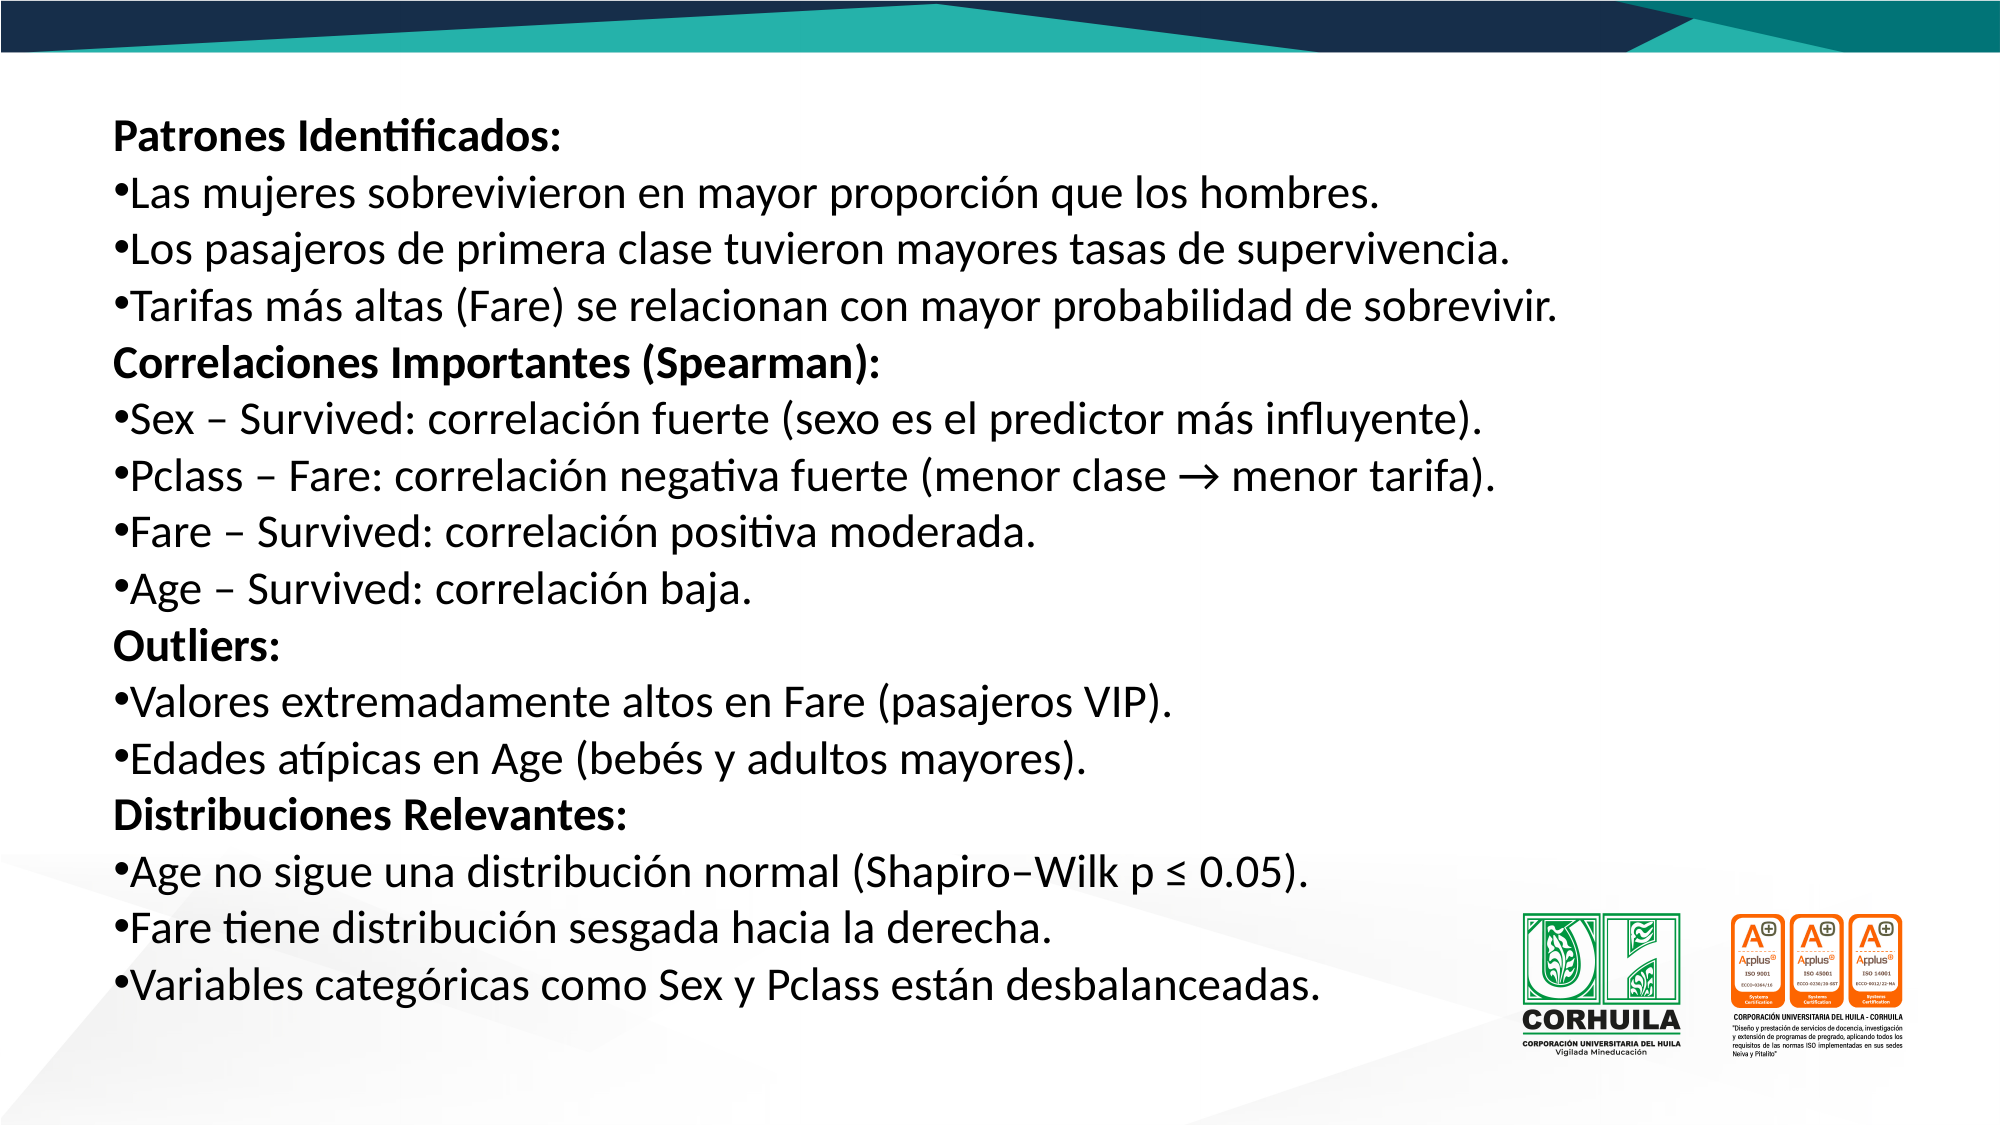

Patrones Identificados:
Las mujeres sobrevivieron en mayor proporción que los hombres.
Los pasajeros de primera clase tuvieron mayores tasas de supervivencia.
Tarifas más altas (Fare) se relacionan con mayor probabilidad de sobrevivir.
Correlaciones Importantes (Spearman):
Sex – Survived: correlación fuerte (sexo es el predictor más influyente).
Pclass – Fare: correlación negativa fuerte (menor clase → menor tarifa).
Fare – Survived: correlación positiva moderada.
Age – Survived: correlación baja.
Outliers:
Valores extremadamente altos en Fare (pasajeros VIP).
Edades atípicas en Age (bebés y adultos mayores).
Distribuciones Relevantes:
Age no sigue una distribución normal (Shapiro–Wilk p ≤ 0.05).
Fare tiene distribución sesgada hacia la derecha.
Variables categóricas como Sex y Pclass están desbalanceadas.